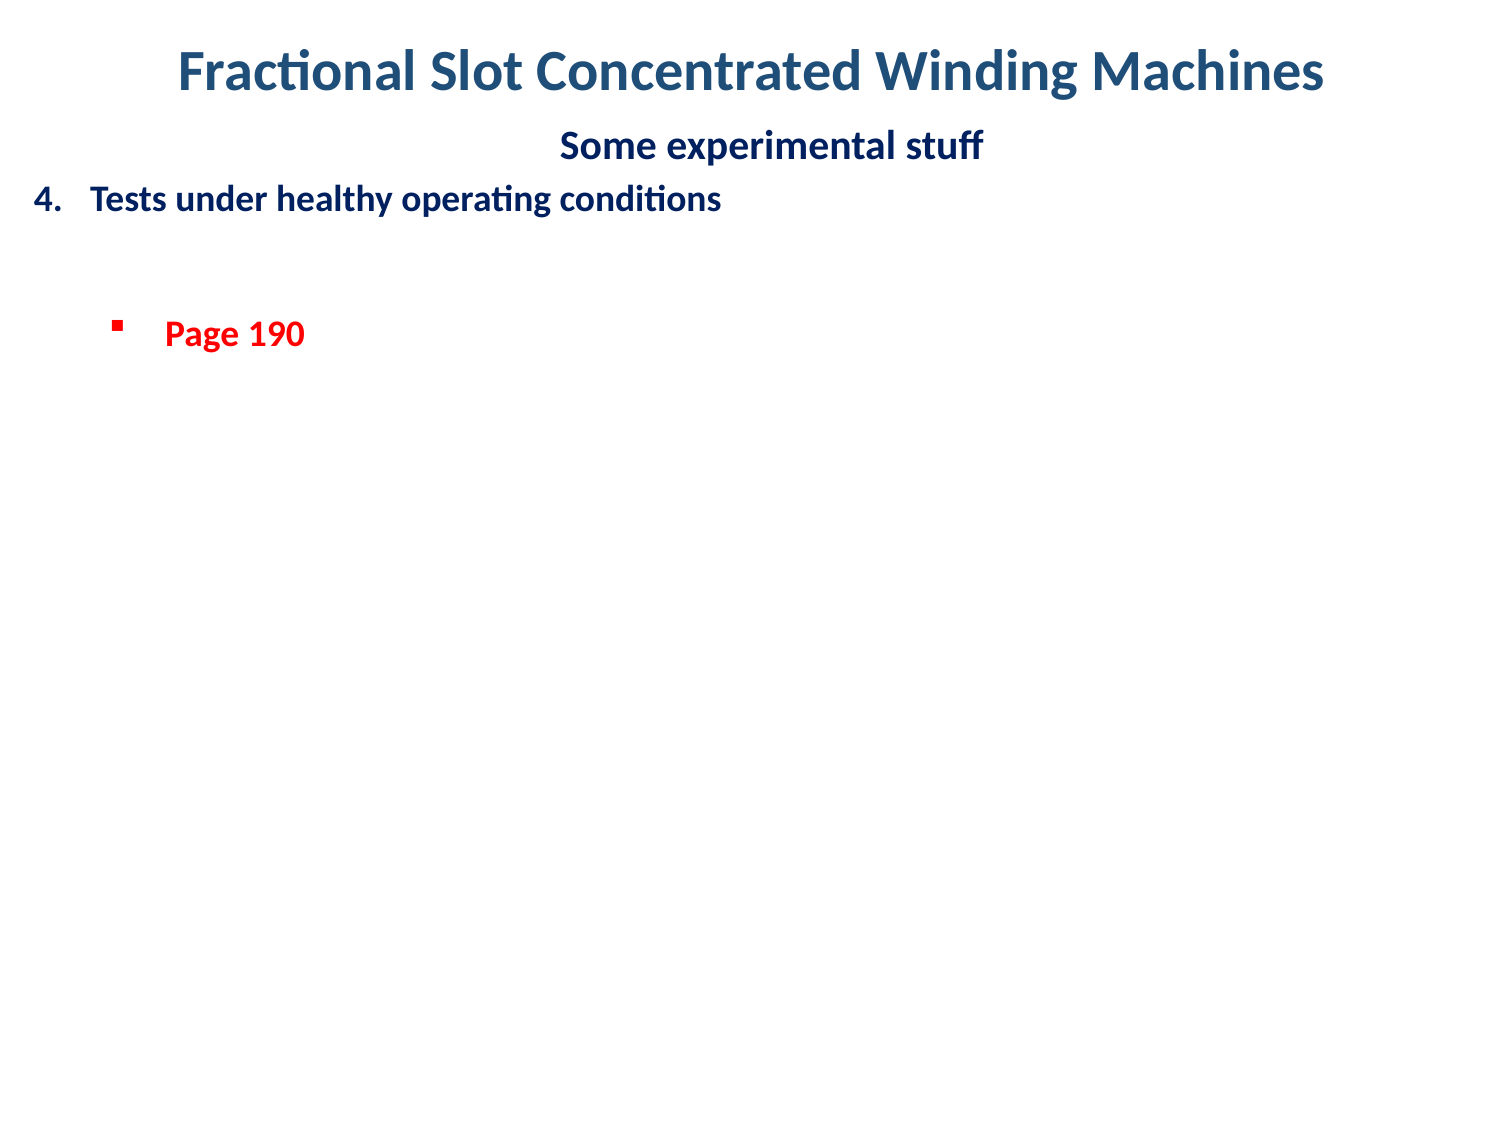

Fractional Slot Concentrated Winding Machines
Some experimental stuff
Tests under healthy operating conditions

Page 190